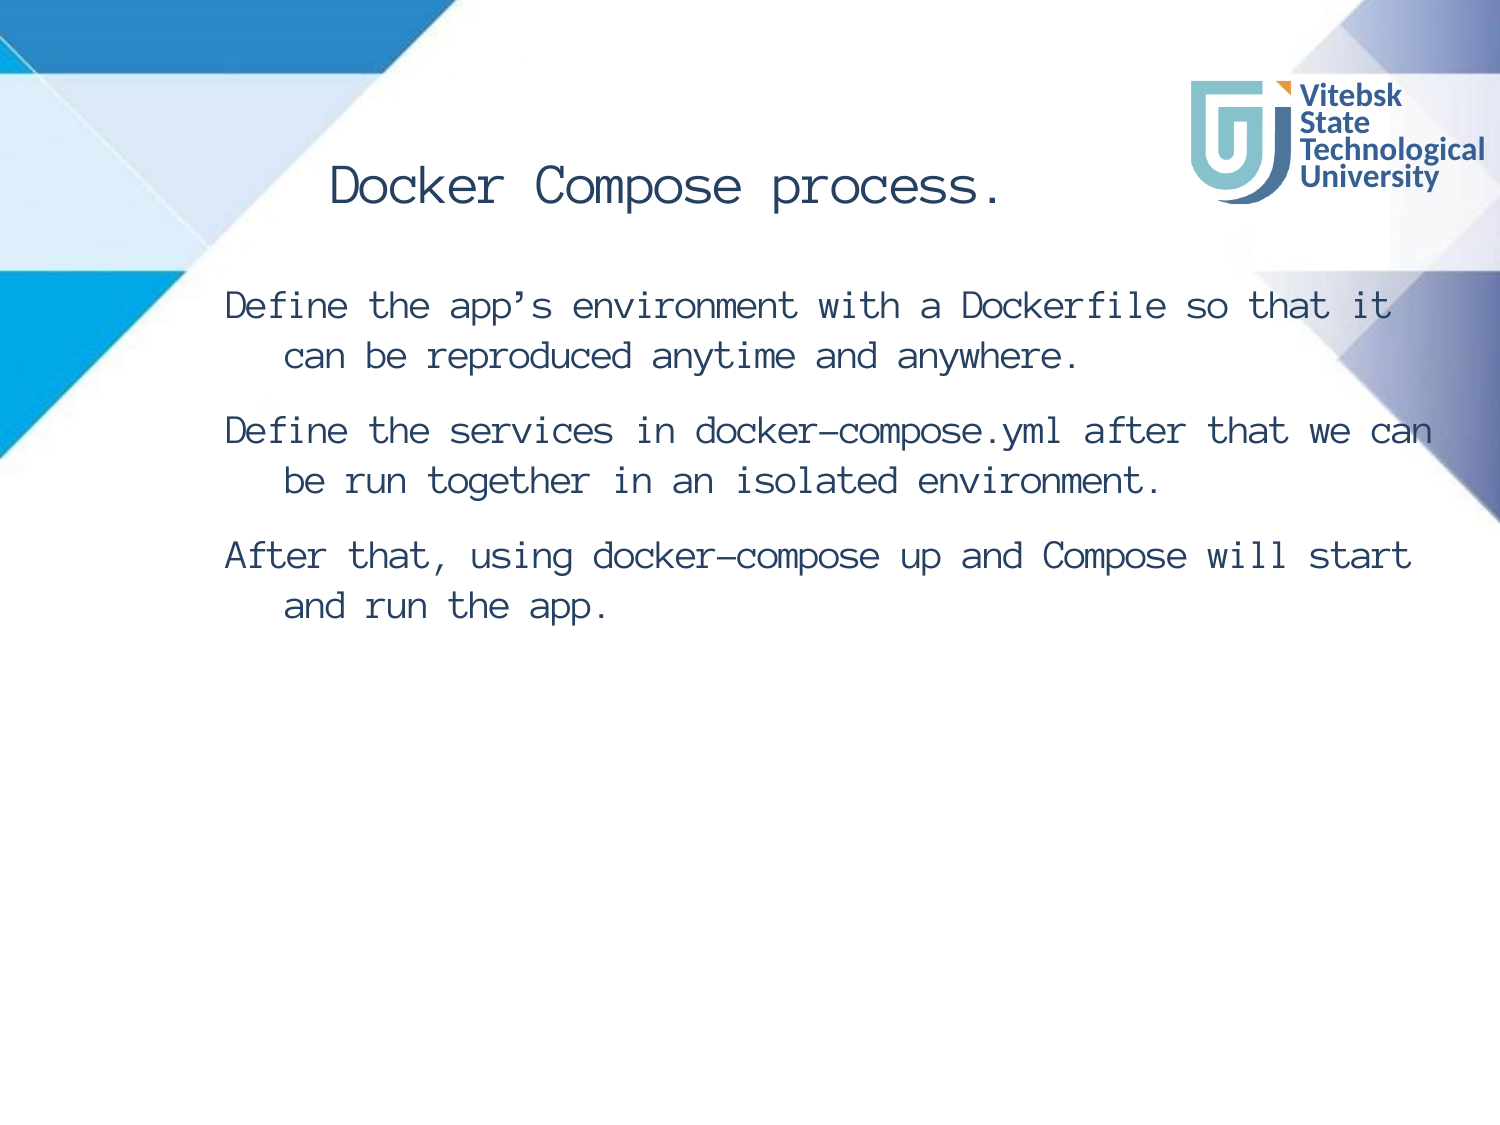

# Docker Compose process.
Define the app’s environment with a Dockerfile so that it can be reproduced anytime and anywhere.
Define the services in docker-compose.yml after that we can be run together in an isolated environment.
After that, using docker-compose up and Compose will start and run the app.